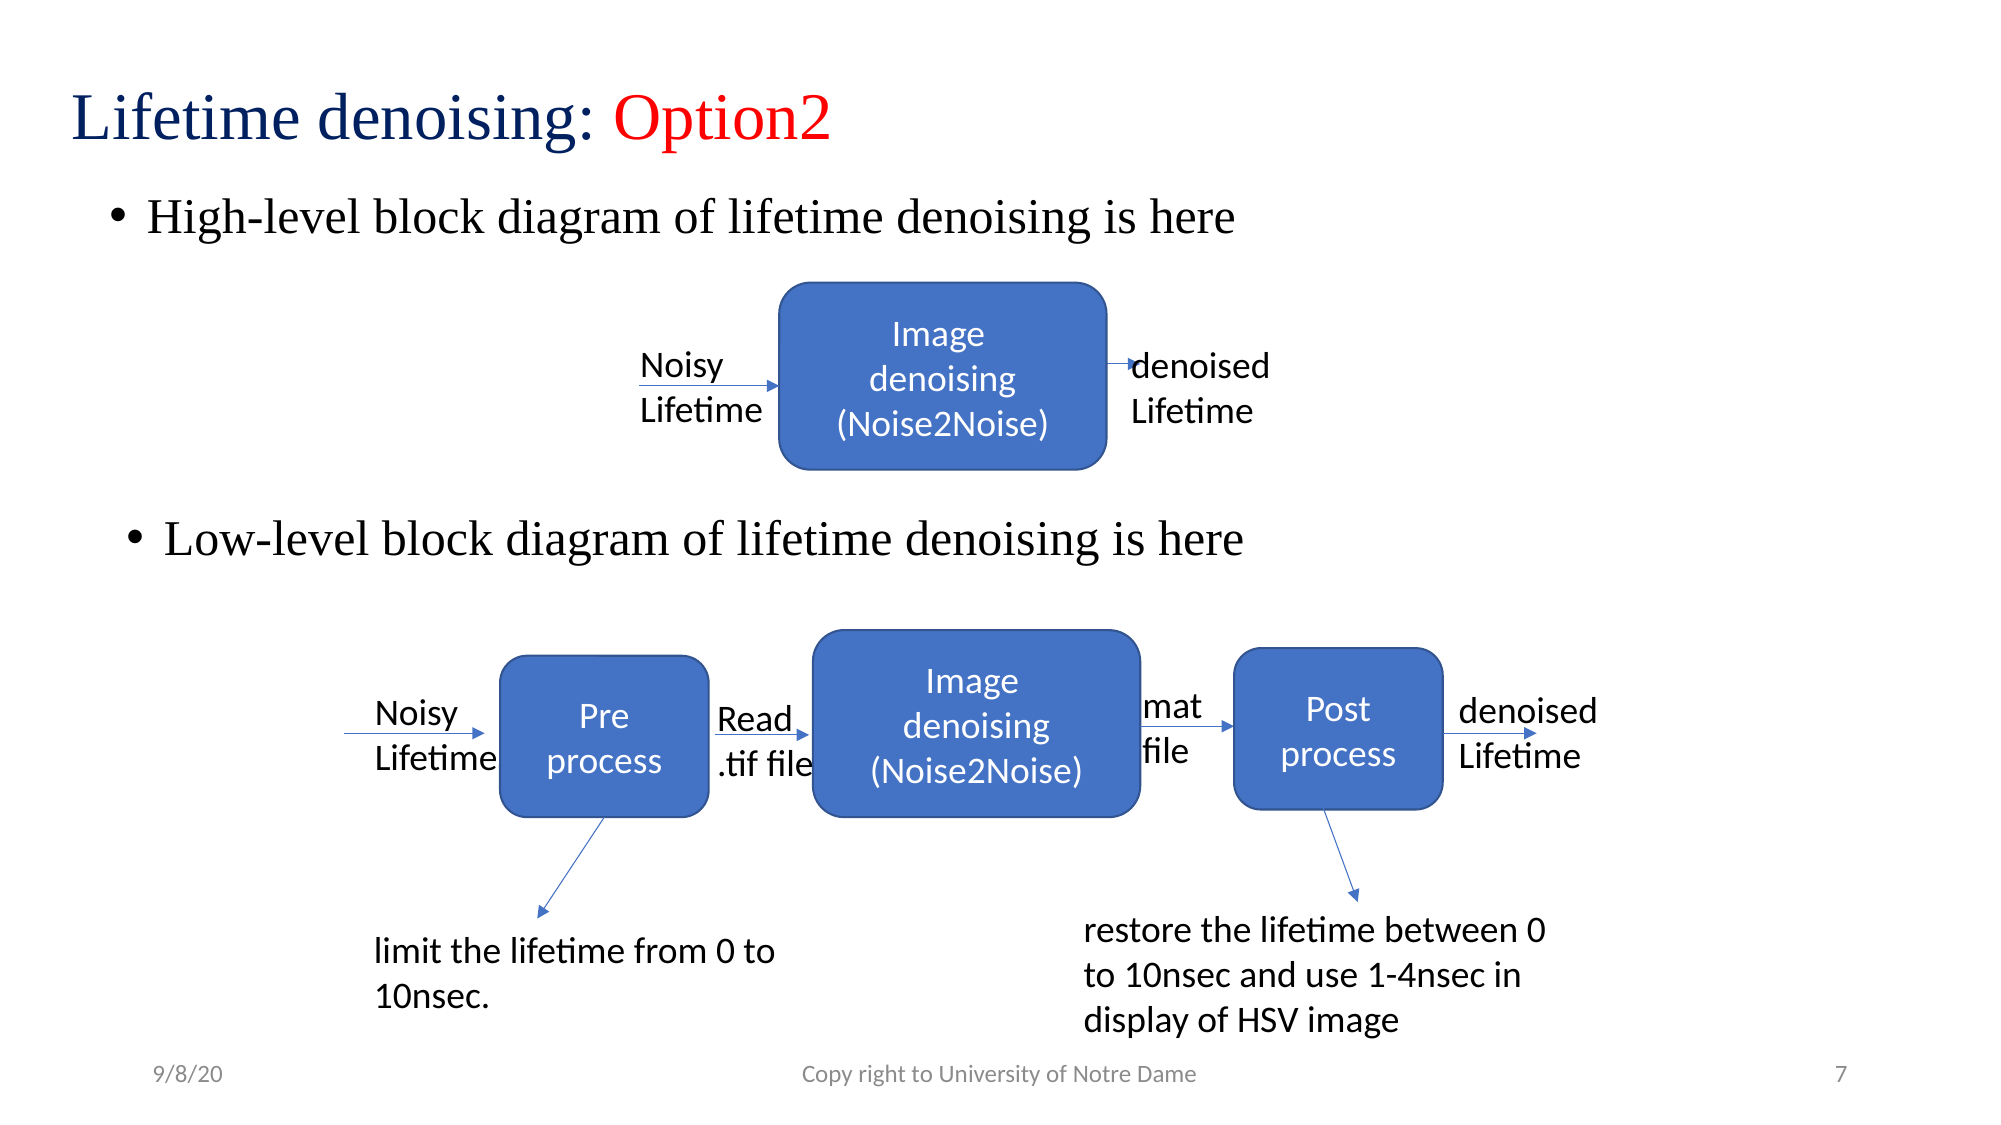

# Lifetime denoising: Option2
High-level block diagram of lifetime denoising is here
Image
denoising (Noise2Noise)
Noisy
Lifetime
denoised
Lifetime
Low-level block diagram of lifetime denoising is here
Image
denoising (Noise2Noise)
Post process
Pre
process
mat
file
denoised
Lifetime
Noisy
Lifetime
Read
.tif file
restore the lifetime between 0 to 10nsec and use 1-4nsec in display of HSV image
limit the lifetime from 0 to 10nsec.
9/8/20
Copy right to University of Notre Dame
7